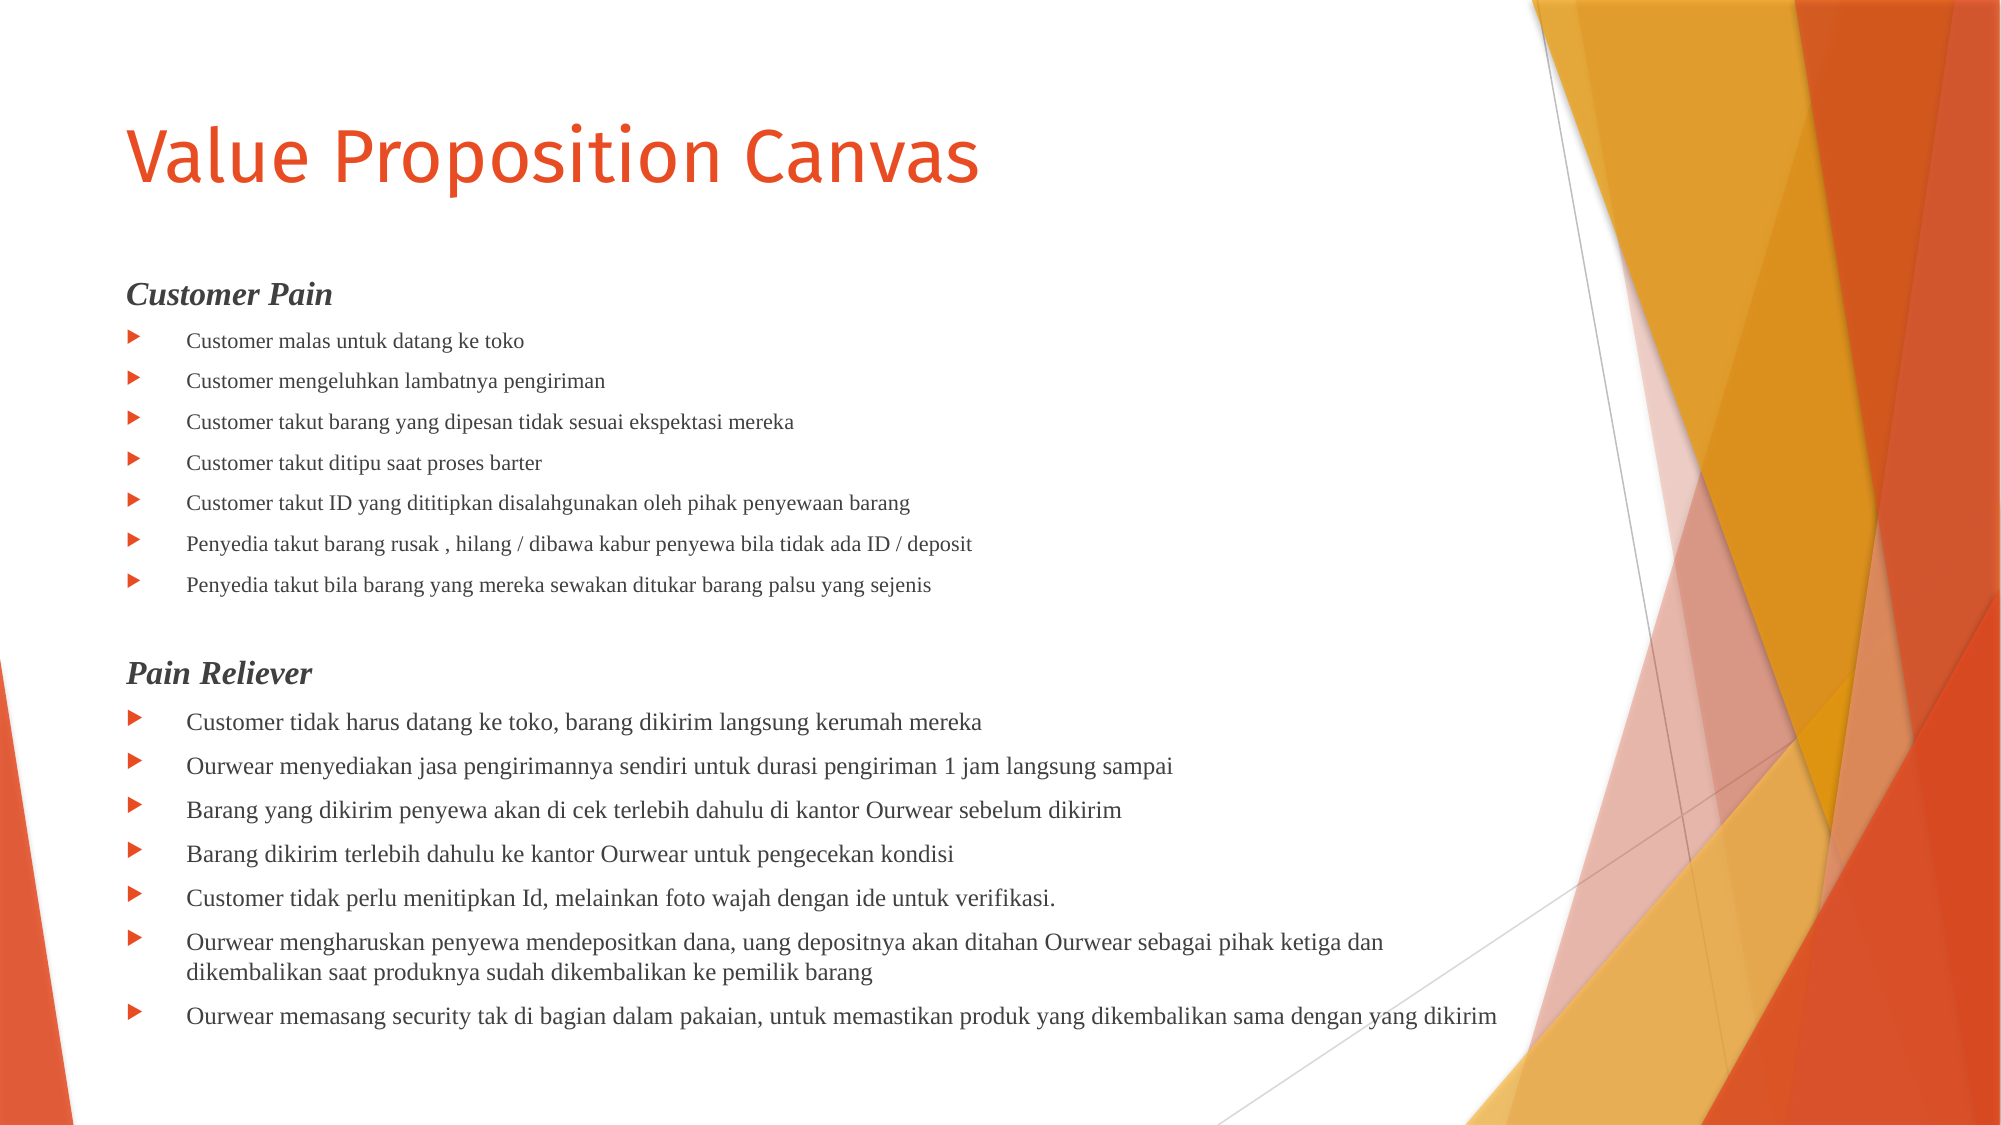

# Value Proposition Canvas

Customer Pain
Customer malas untuk datang ke toko
Customer mengeluhkan lambatnya pengiriman
Customer takut barang yang dipesan tidak sesuai ekspektasi mereka
Customer takut ditipu saat proses barter
Customer takut ID yang dititipkan disalahgunakan oleh pihak penyewaan barang
Penyedia takut barang rusak , hilang / dibawa kabur penyewa bila tidak ada ID / deposit
Penyedia takut bila barang yang mereka sewakan ditukar barang palsu yang sejenis

Pain Reliever
Customer tidak harus datang ke toko, barang dikirim langsung kerumah mereka
Ourwear menyediakan jasa pengirimannya sendiri untuk durasi pengiriman 1 jam langsung sampai
Barang yang dikirim penyewa akan di cek terlebih dahulu di kantor Ourwear sebelum dikirim
Barang dikirim terlebih dahulu ke kantor Ourwear untuk pengecekan kondisi
Customer tidak perlu menitipkan Id, melainkan foto wajah dengan ide untuk verifikasi.
Ourwear mengharuskan penyewa mendepositkan dana, uang depositnya akan ditahan Ourwear sebagai pihak ketiga dan dikembalikan saat produknya sudah dikembalikan ke pemilik barang
Ourwear memasang security tak di bagian dalam pakaian, untuk memastikan produk yang dikembalikan sama dengan yang dikirim